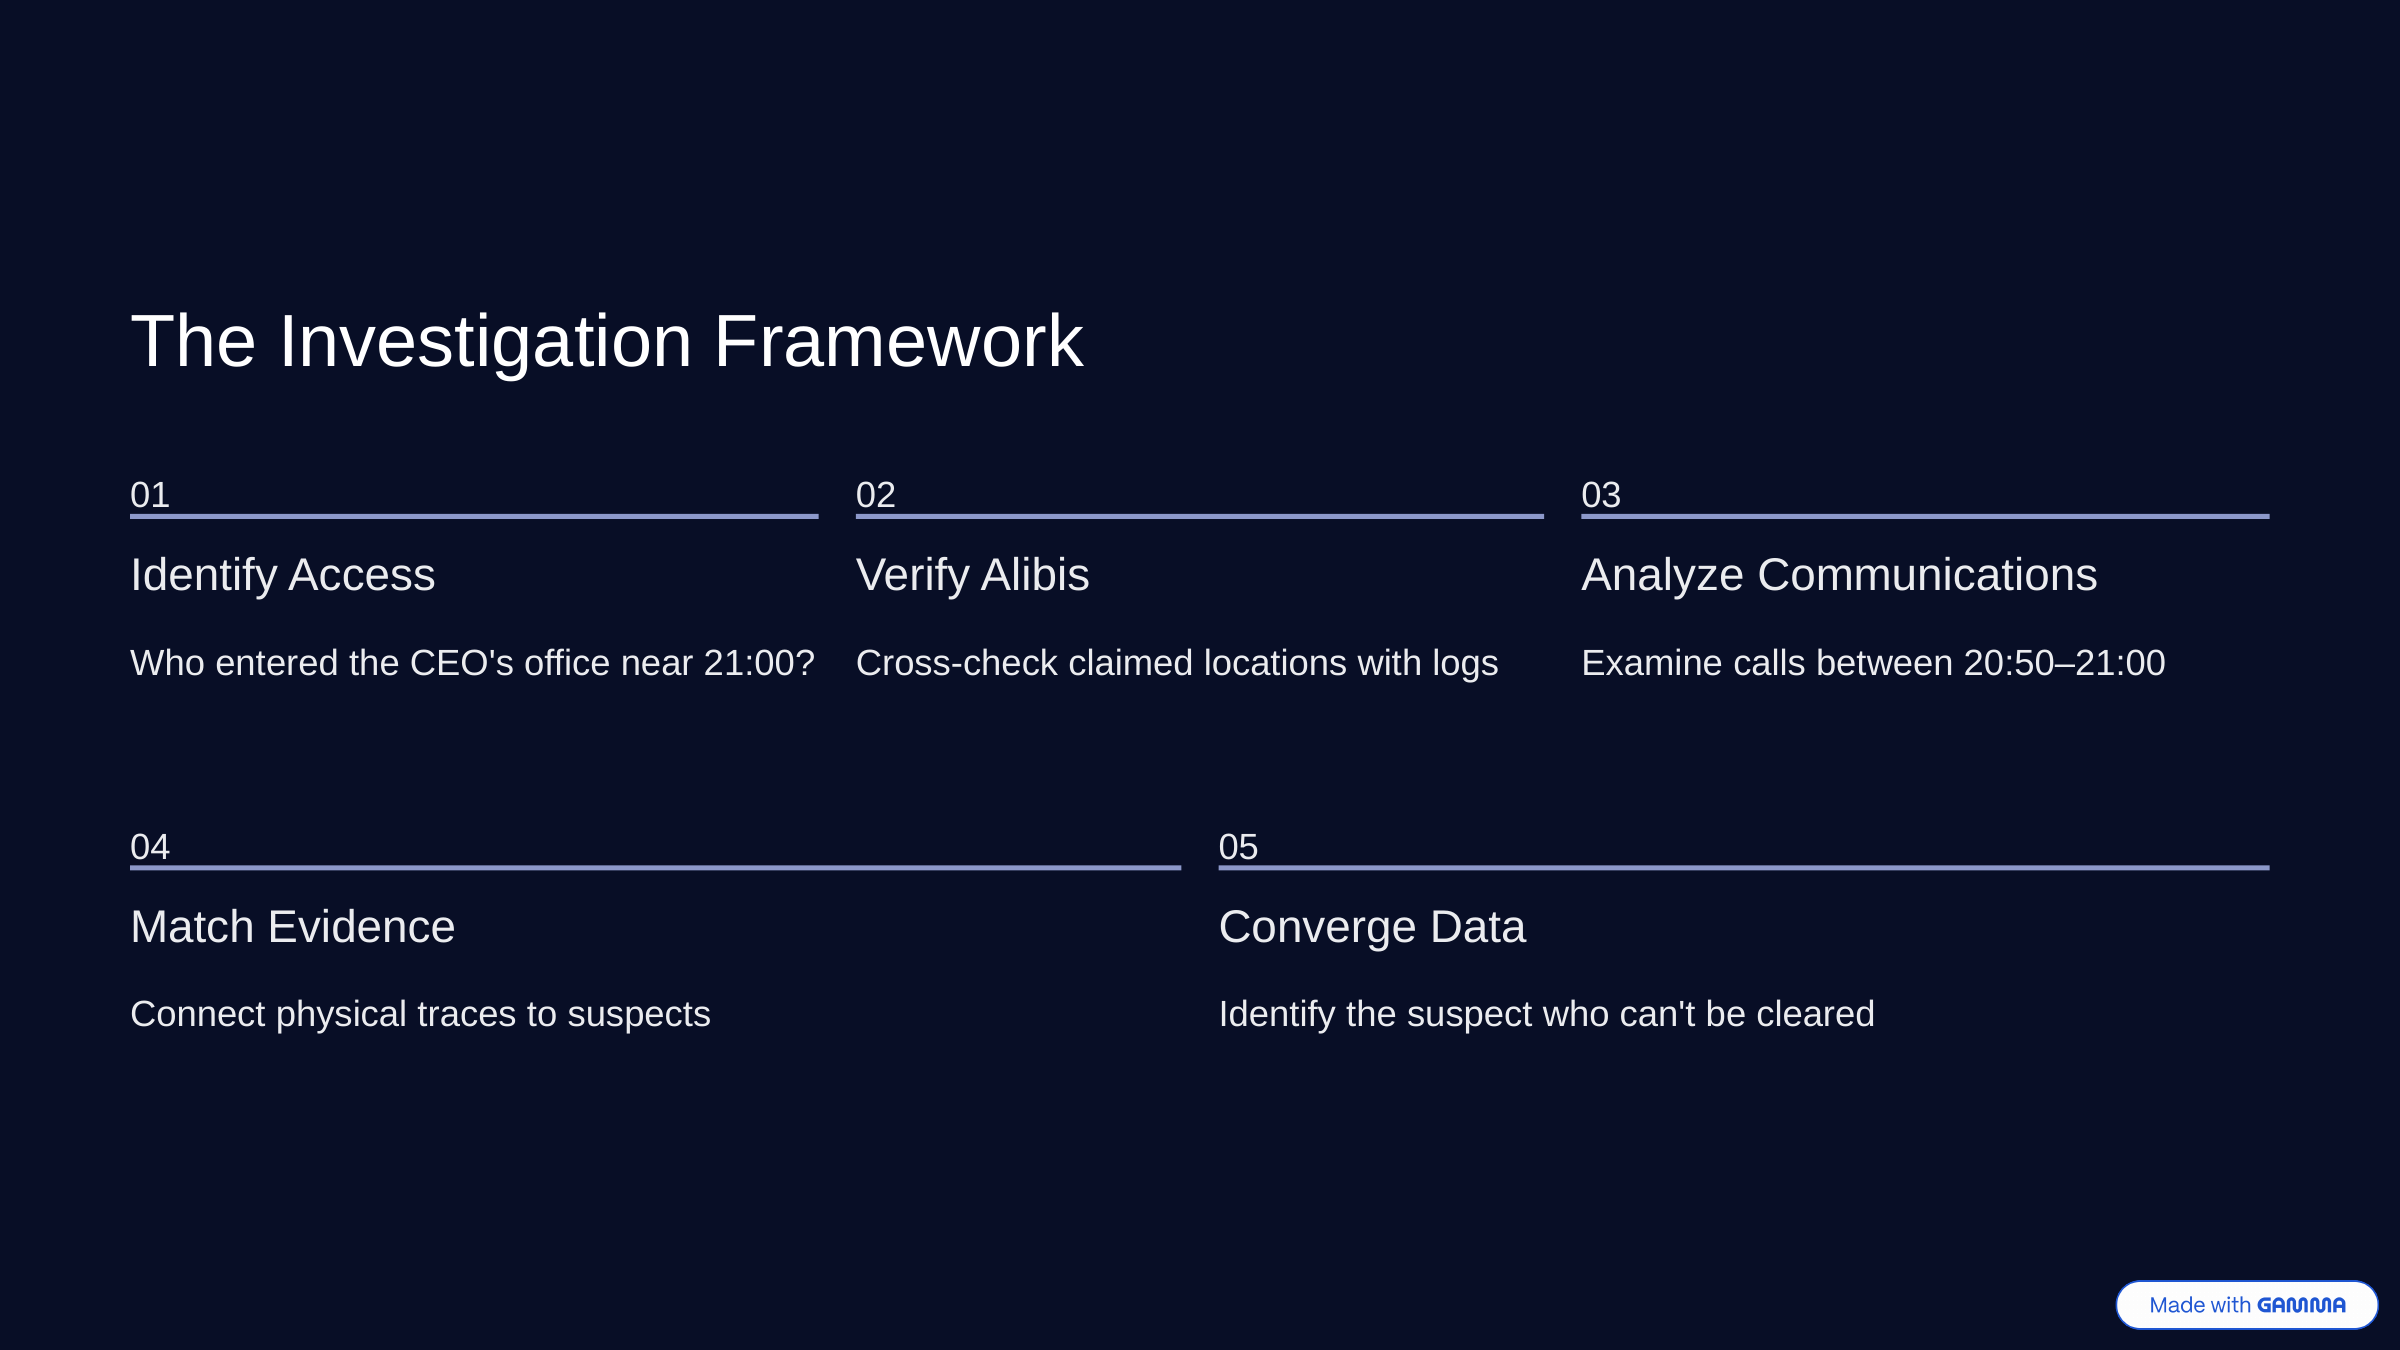

The Investigation Framework
01
02
03

Identify Access
Verify Alibis
Analyze Communications
Who entered the CEO's office near 21:00?
Cross-check claimed locations with logs
Examine calls between 20:50–21:00
04
05

Match Evidence
Converge Data
Connect physical traces to suspects
Identify the suspect who can't be cleared